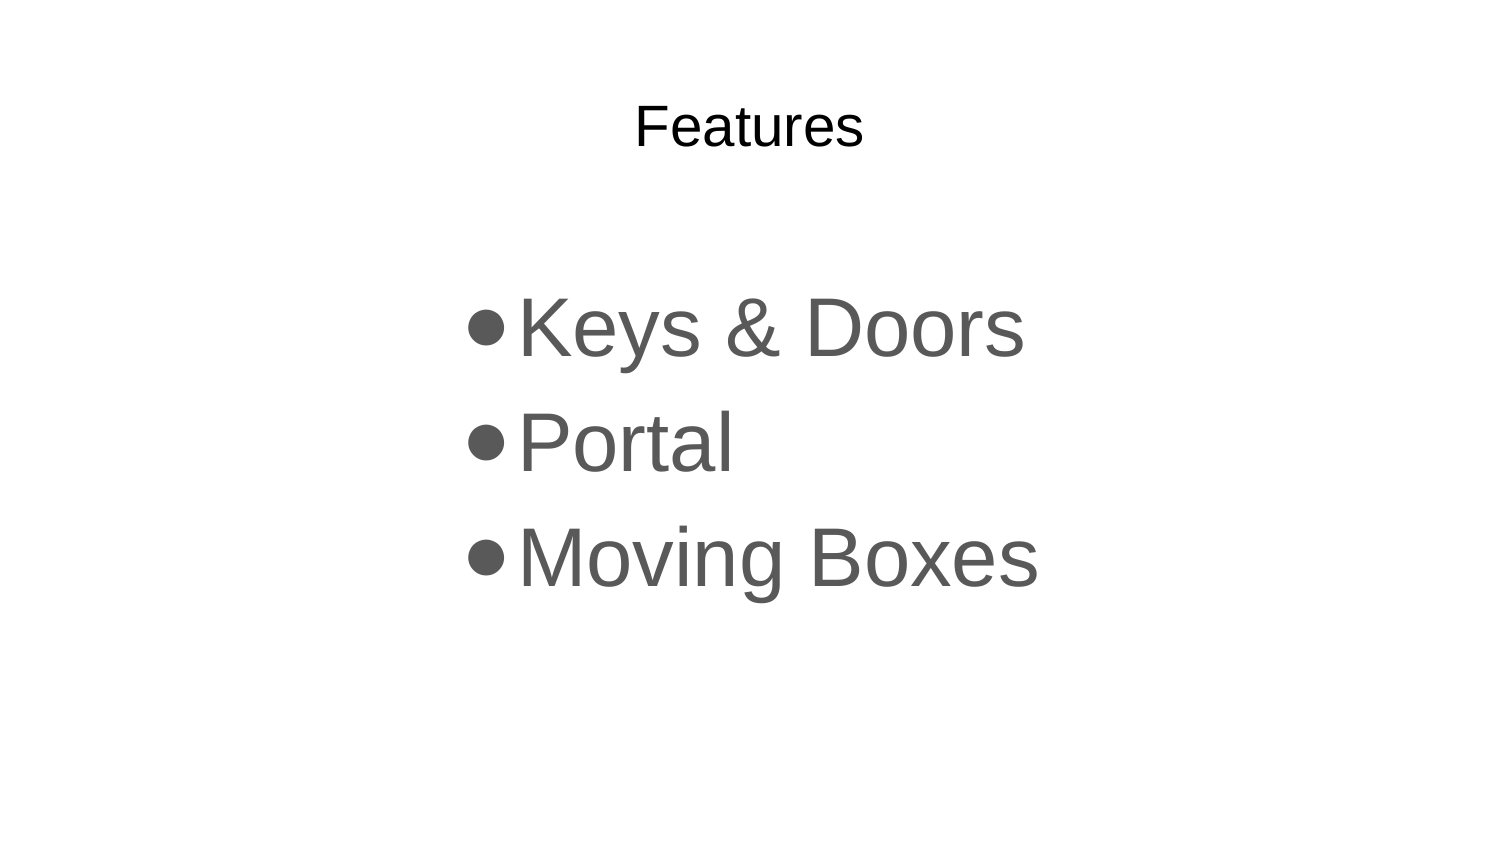

# Features
Keys & Doors
Portal
Moving Boxes